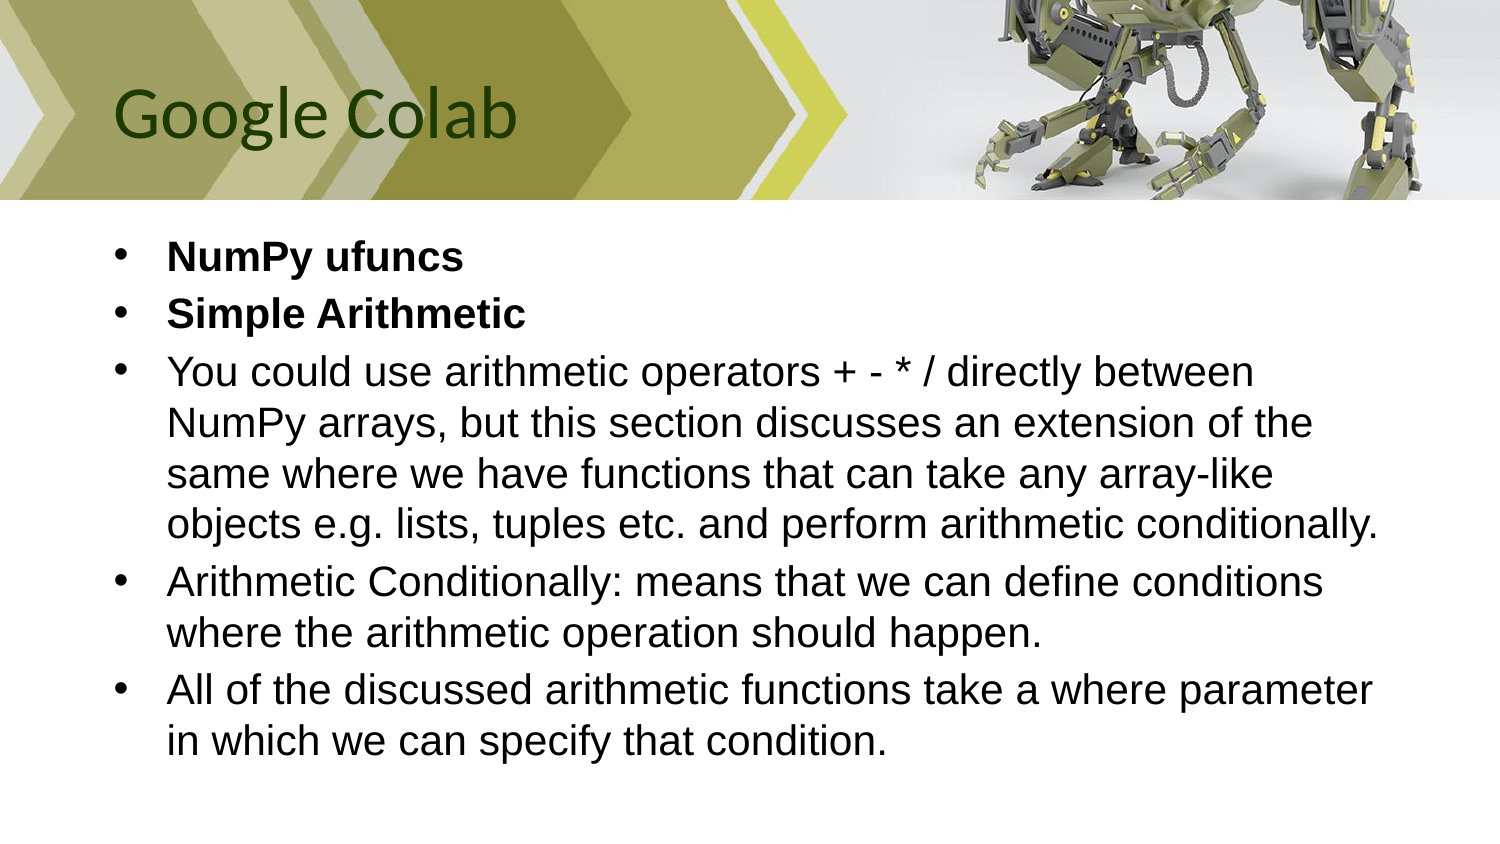

# Google Colab
NumPy ufuncs
Simple Arithmetic
You could use arithmetic operators + - * / directly between NumPy arrays, but this section discusses an extension of the same where we have functions that can take any array-like objects e.g. lists, tuples etc. and perform arithmetic conditionally.
Arithmetic Conditionally: means that we can define conditions where the arithmetic operation should happen.
All of the discussed arithmetic functions take a where parameter in which we can specify that condition.